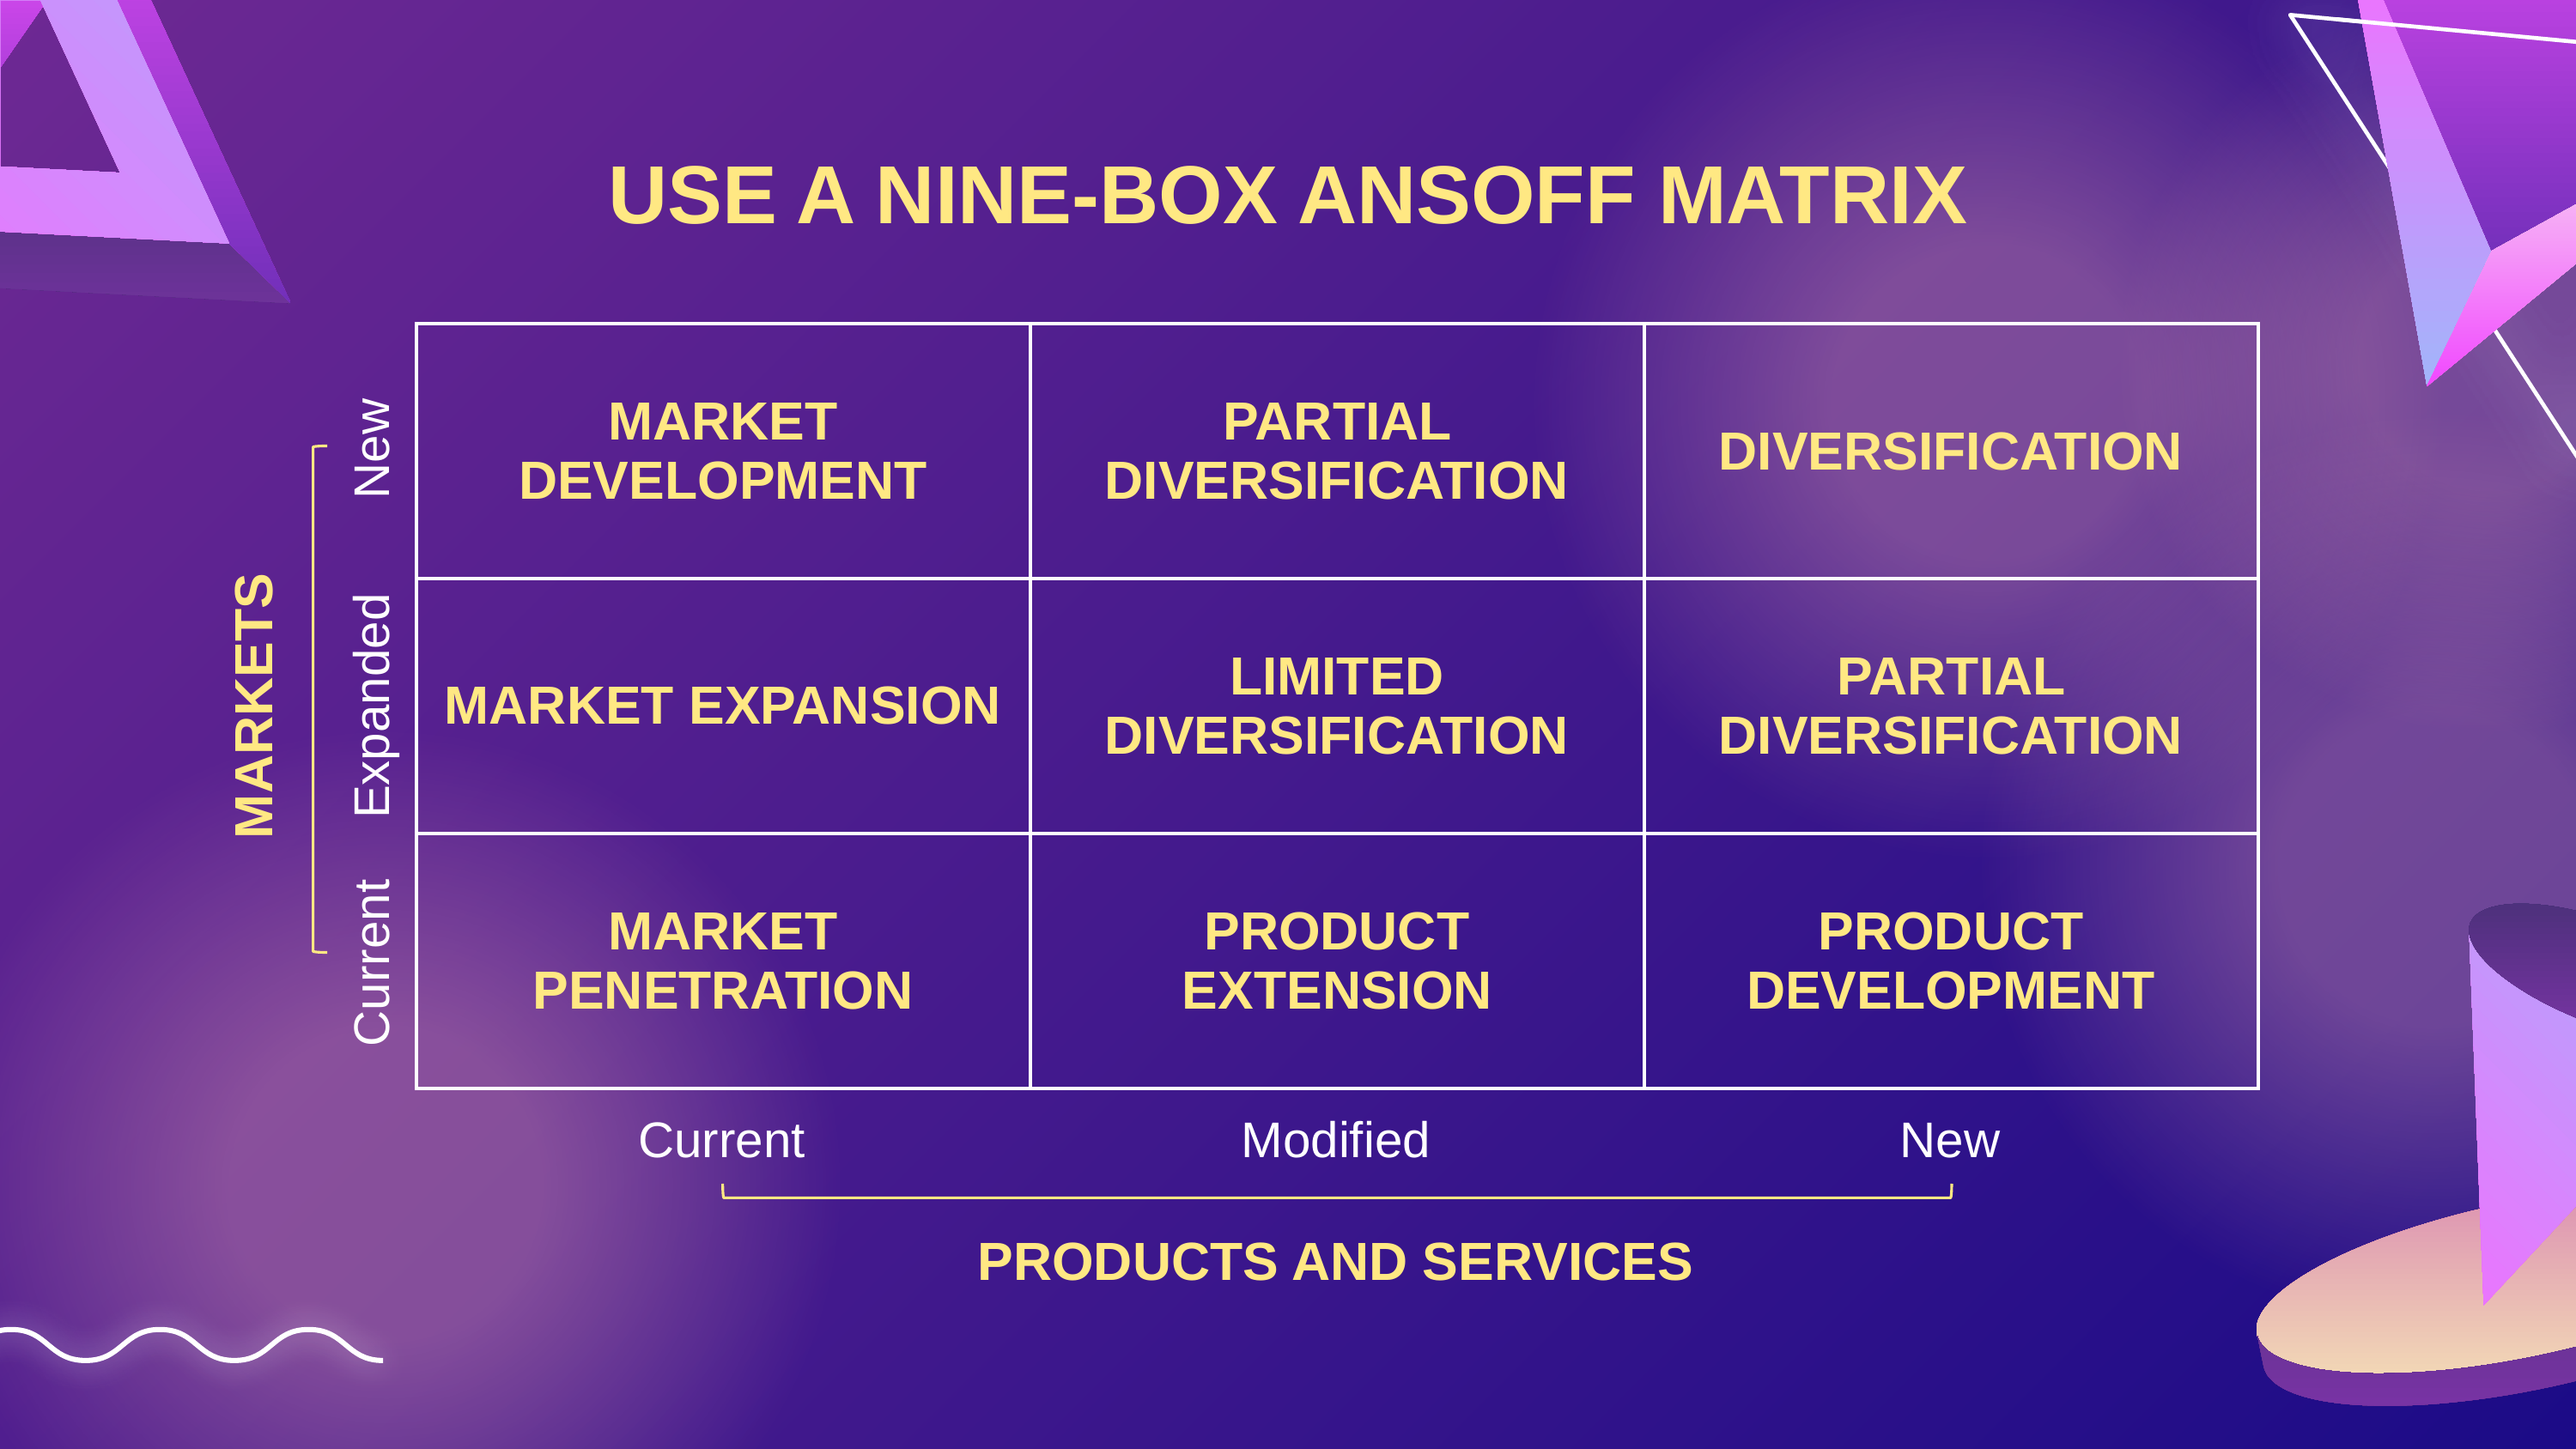

# USE A NINE-BOX ANSOFF MATRIX
New

Expanded
MARKETS
Current
| MARKET DEVELOPMENT | PARTIAL DIVERSIFICATION | DIVERSIFICATION |
| --- | --- | --- |
| MARKET EXPANSION | LIMITED DIVERSIFICATION | PARTIAL DIVERSIFICATION |
| MARKET PENETRATION | PRODUCT EXTENSION | PRODUCT DEVELOPMENT |

Current
Modified
New
PRODUCTS AND SERVICES